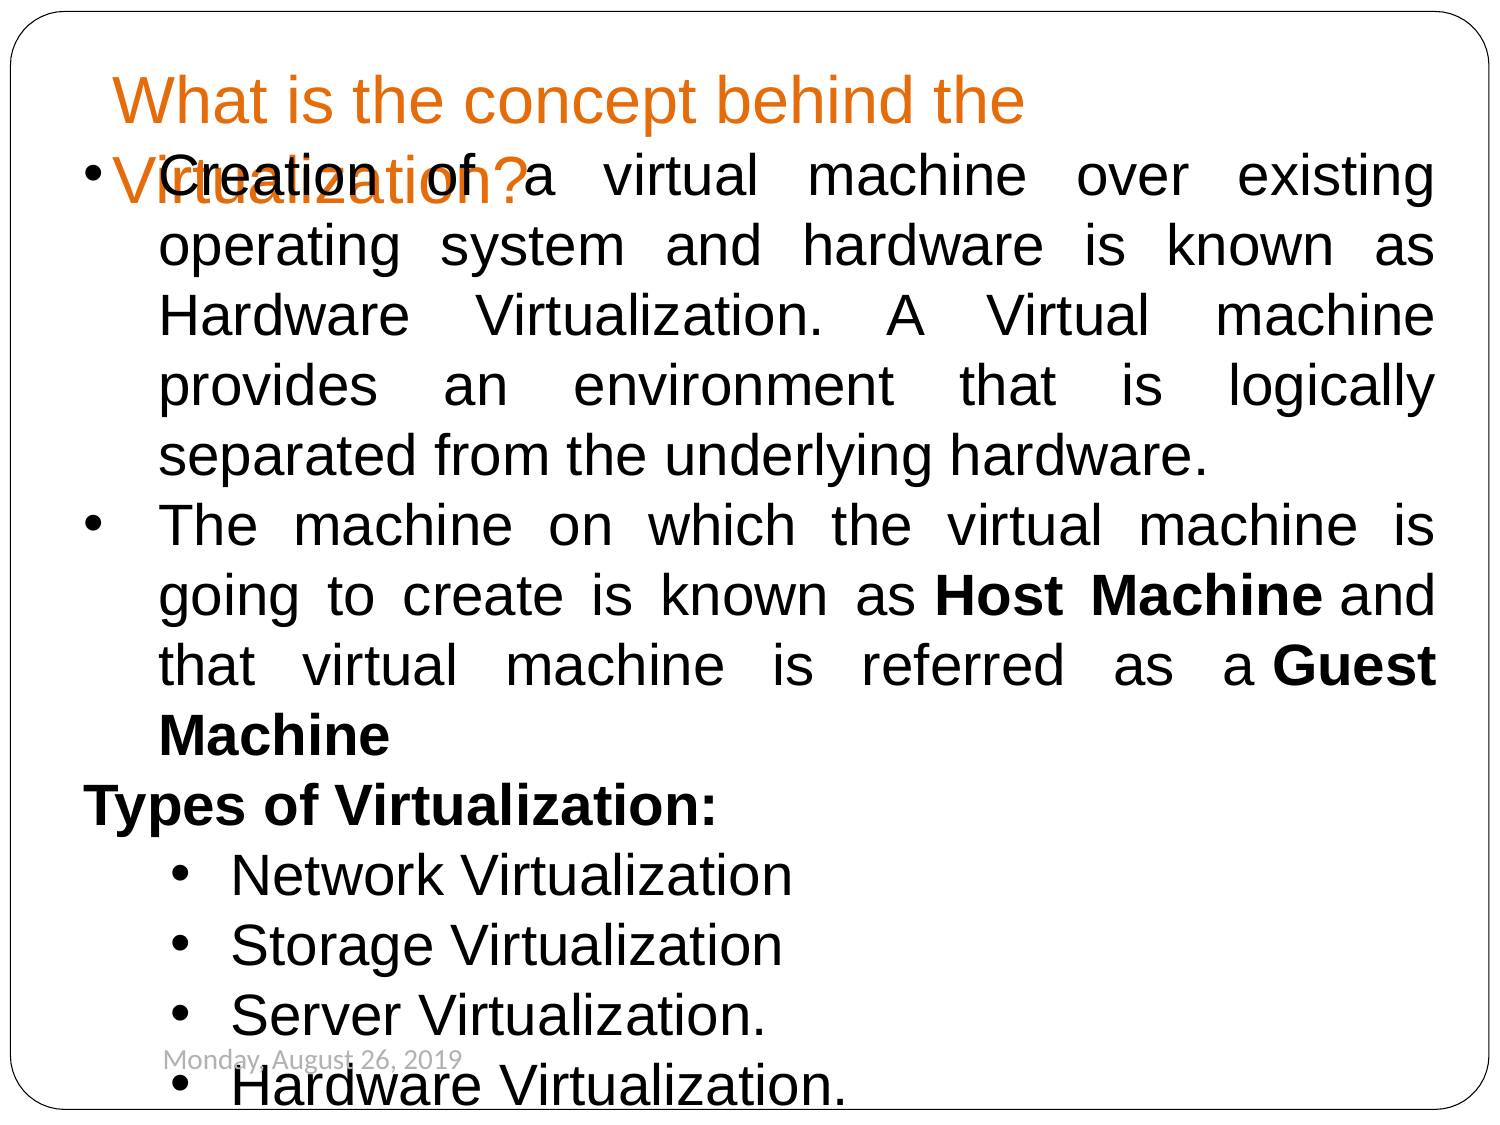

# What is the concept behind the Virtualization?
Creation of a virtual machine over existing operating system and hardware is known as Hardware Virtualization. A Virtual machine provides an environment that is logically separated from the underlying hardware.
The machine on which the virtual machine is going to create is known as Host Machine and that virtual machine is referred as a Guest Machine
Types of Virtualization:
Network Virtualization
Storage Virtualization
Server Virtualization.
Hardware Virtualization.
Operating system Virtualization..

Monday, August 26, 2019
40